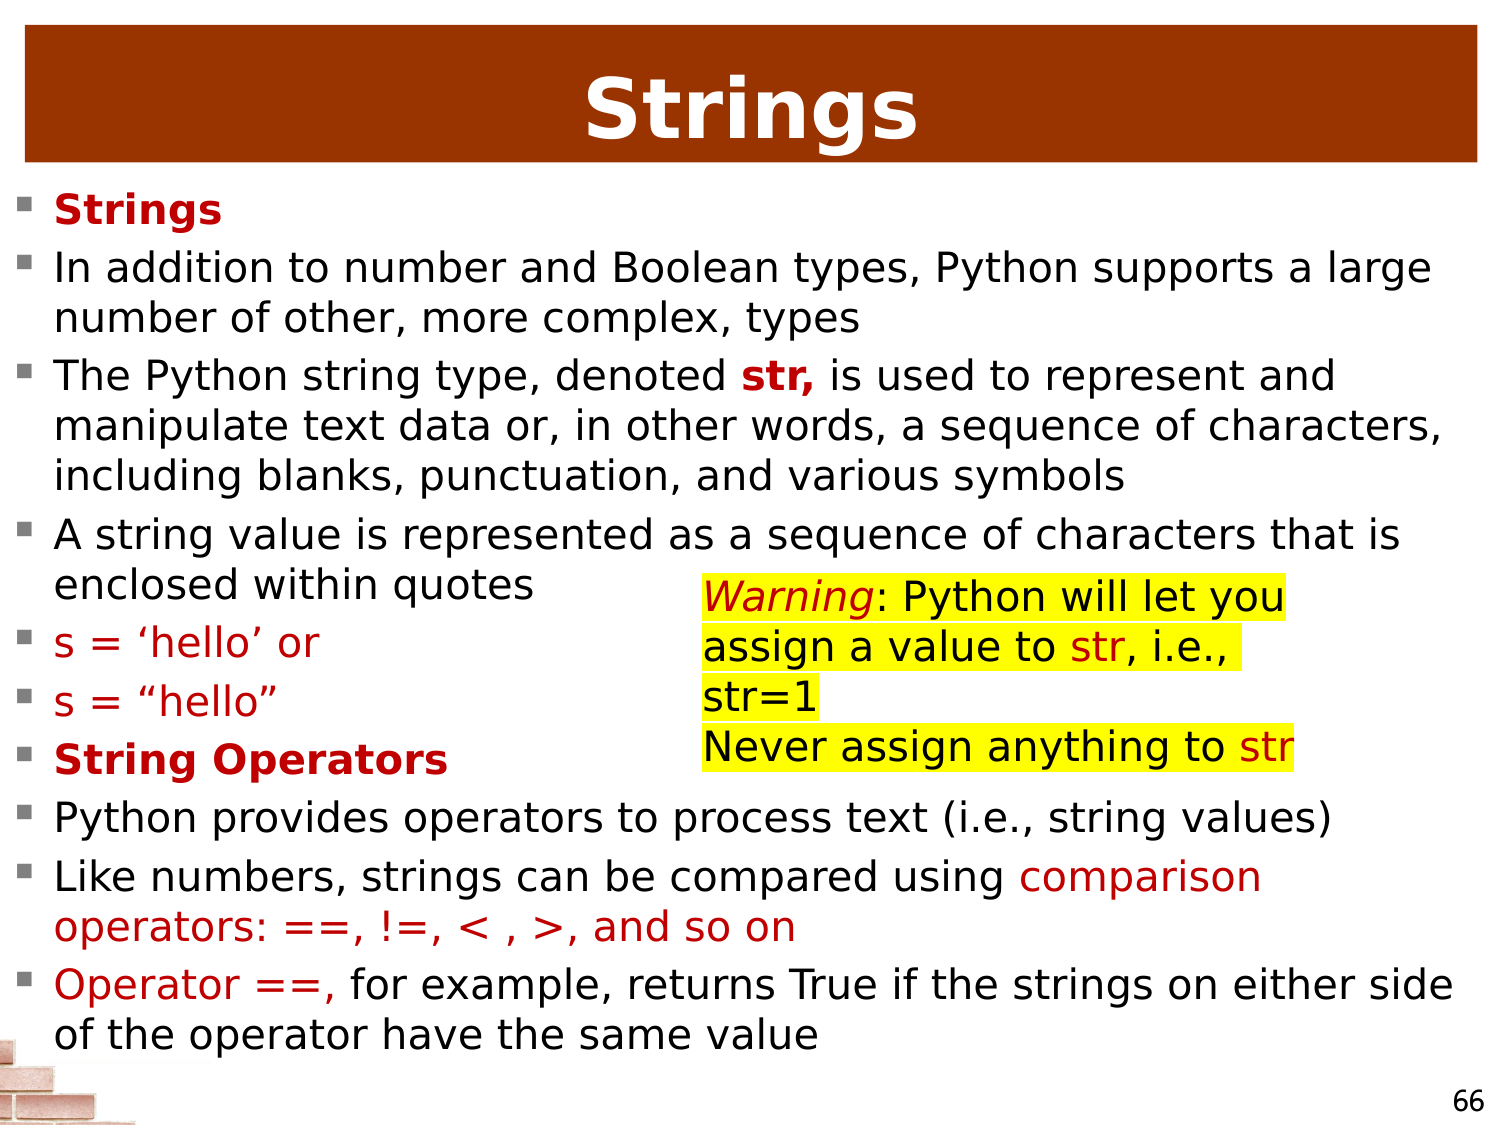

# Strings
Strings
In addition to number and Boolean types, Python supports a large number of other, more complex, types
The Python string type, denoted str, is used to represent and manipulate text data or, in other words, a sequence of characters, including blanks, punctuation, and various symbols
A string value is represented as a sequence of characters that is enclosed within quotes
s = ‘hello’ or
s = “hello”
String Operators
Python provides operators to process text (i.e., string values)
Like numbers, strings can be compared using comparison operators: ==, !=, < , >, and so on
Operator ==, for example, returns True if the strings on either side of the operator have the same value
Warning: Python will let you assign a value to str, i.e.,  str=1
Never assign anything to str
66